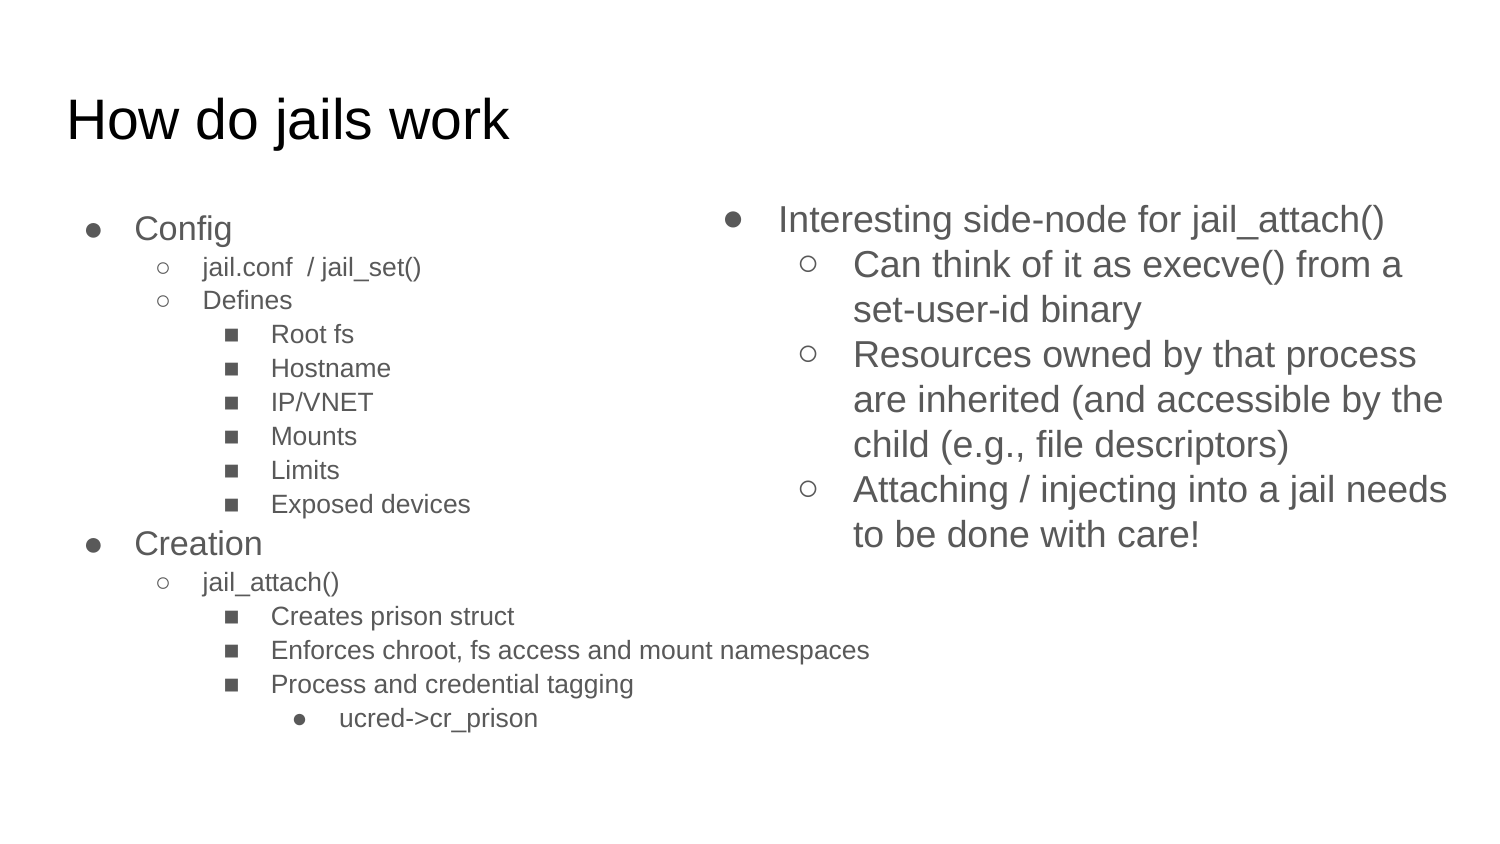

# How do jails work
Interesting side-node for jail_attach()
Can think of it as execve() from a set-user-id binary
Resources owned by that process are inherited (and accessible by the child (e.g., file descriptors)
Attaching / injecting into a jail needs to be done with care!
Config
jail.conf  / jail_set()
Defines
Root fs
Hostname
IP/VNET
Mounts
Limits
Exposed devices
Creation
jail_attach()
Creates prison struct
Enforces chroot, fs access and mount namespaces
Process and credential tagging
ucred->cr_prison